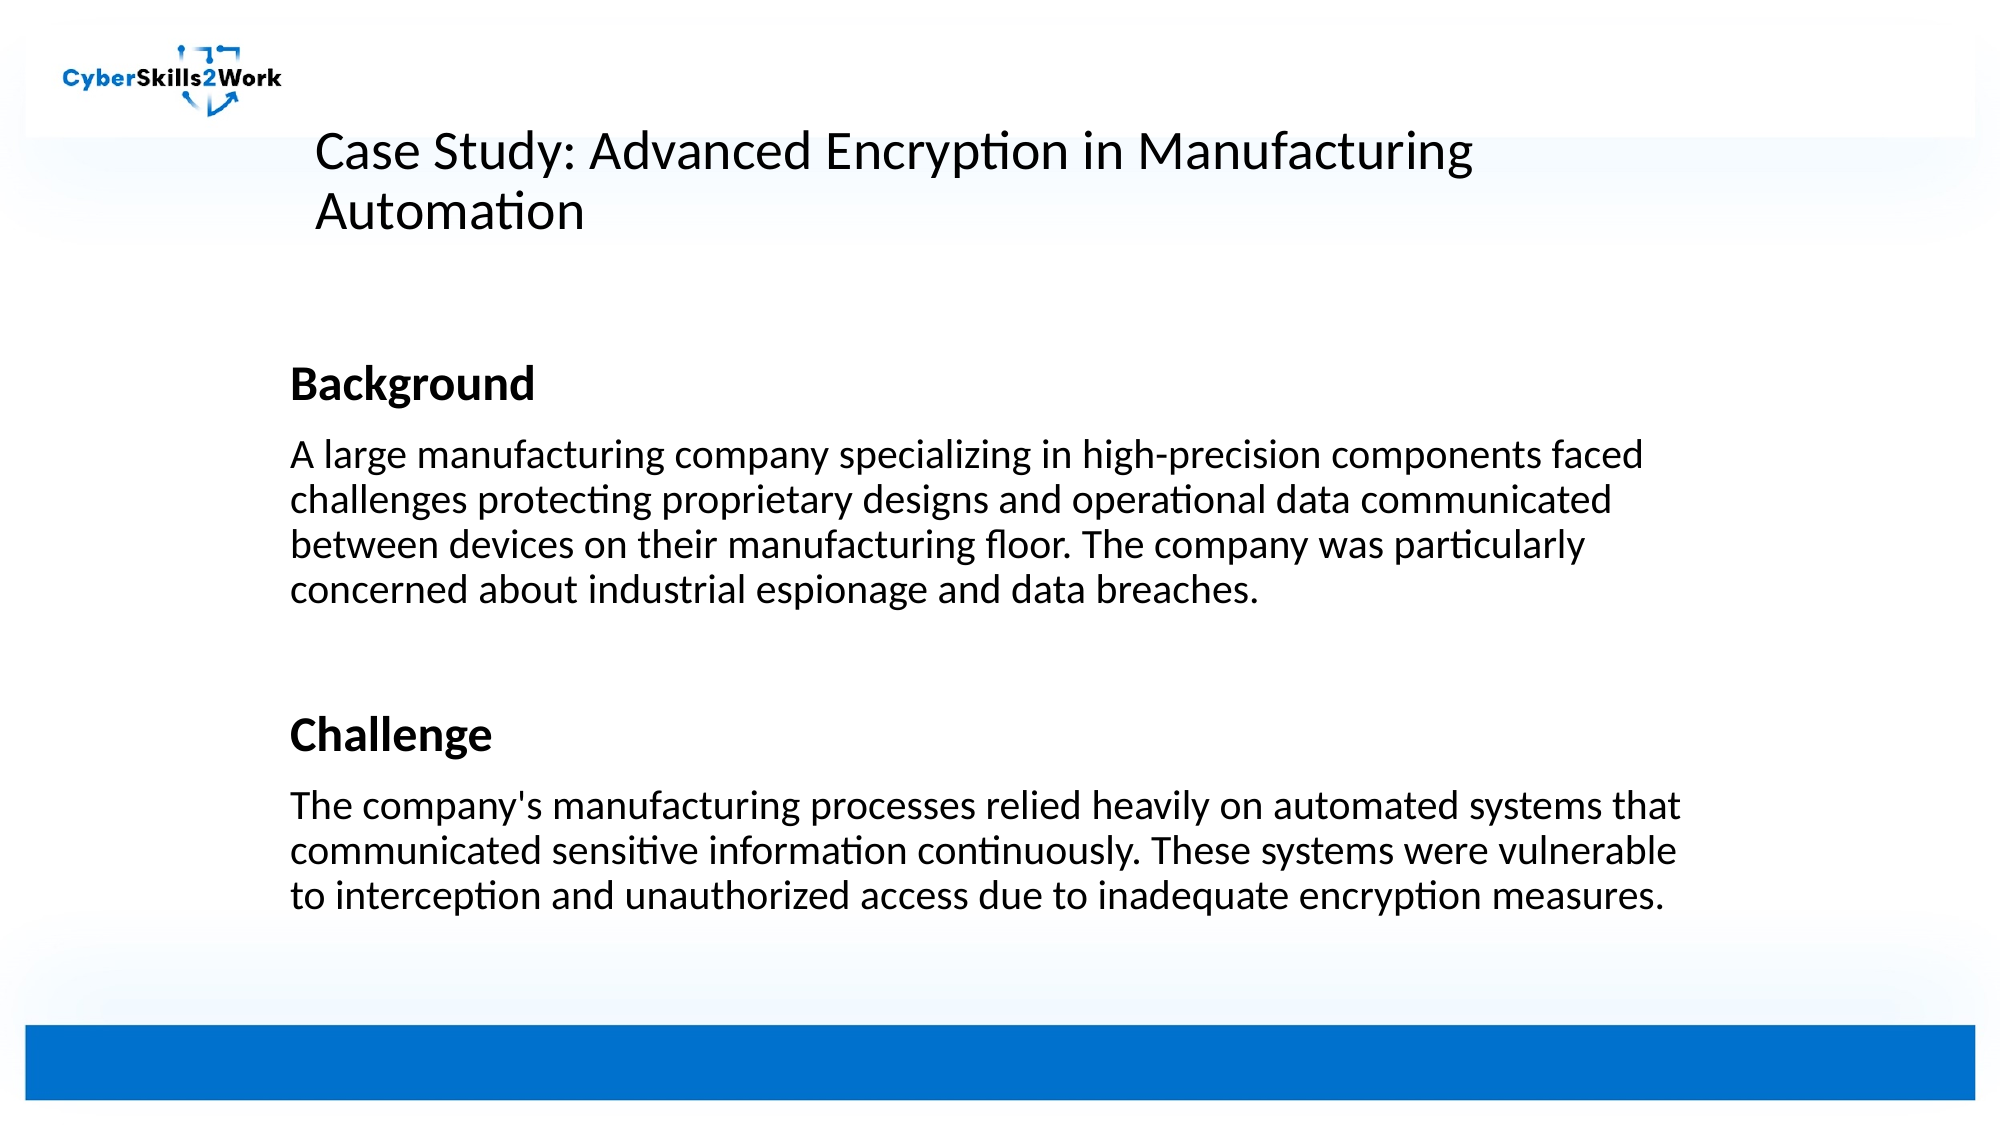

# Case Study: Advanced Encryption in Manufacturing Automation
Background
A large manufacturing company specializing in high-precision components faced challenges protecting proprietary designs and operational data communicated between devices on their manufacturing floor. The company was particularly concerned about industrial espionage and data breaches.

Challenge
The company's manufacturing processes relied heavily on automated systems that communicated sensitive information continuously. These systems were vulnerable to interception and unauthorized access due to inadequate encryption measures.